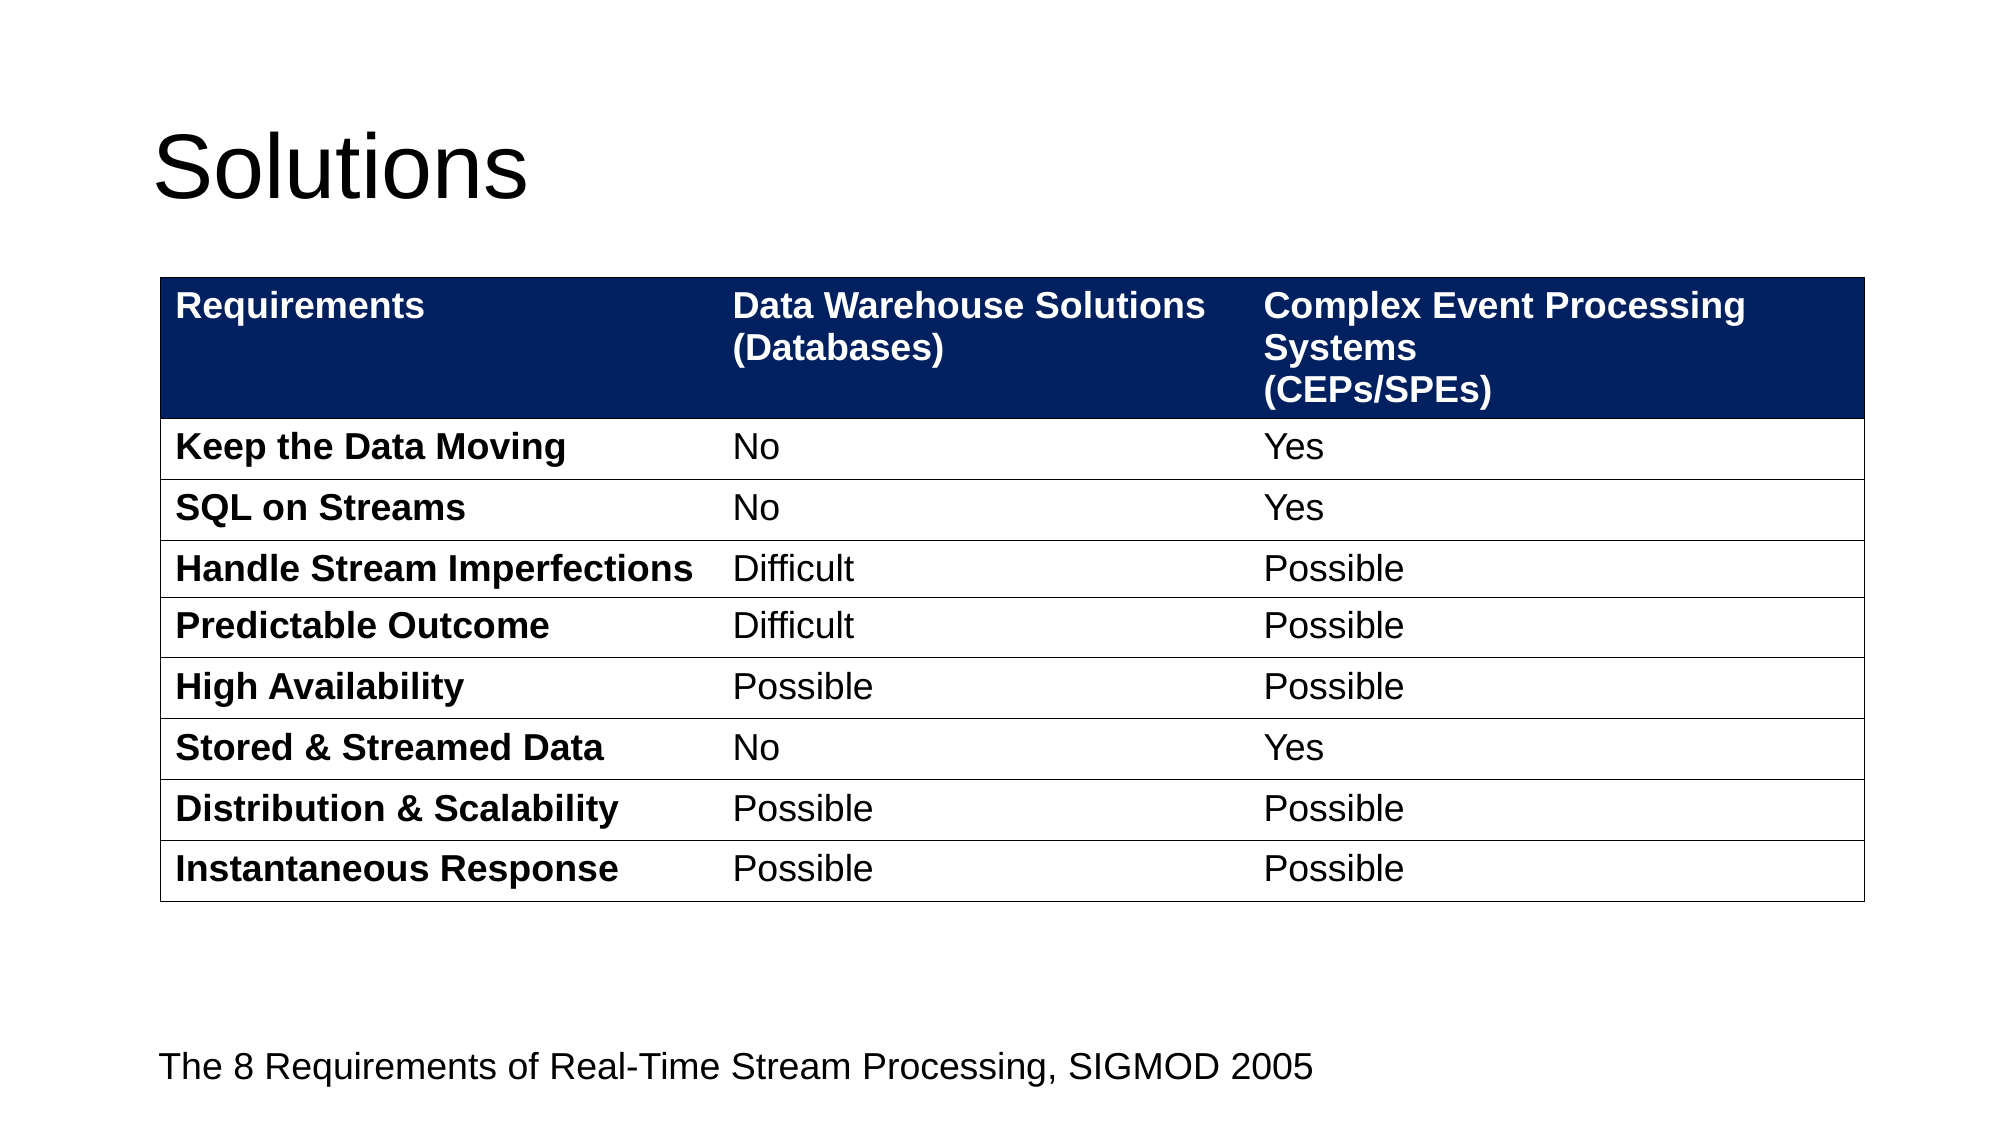

# Solutions
| Requirements | Data Warehouse Solutions (Databases) | Complex Event Processing Systems (CEPs/SPEs) |
| --- | --- | --- |
| Keep the Data Moving | No | Yes |
| SQL on Streams | No | Yes |
| Handle Stream Imperfections | Difficult | Possible |
| Predictable Outcome | Difficult | Possible |
| High Availability | Possible | Possible |
| Stored & Streamed Data | No | Yes |
| Distribution & Scalability | Possible | Possible |
| Instantaneous Response | Possible | Possible |
The 8 Requirements of Real-Time Stream Processing, SIGMOD 2005